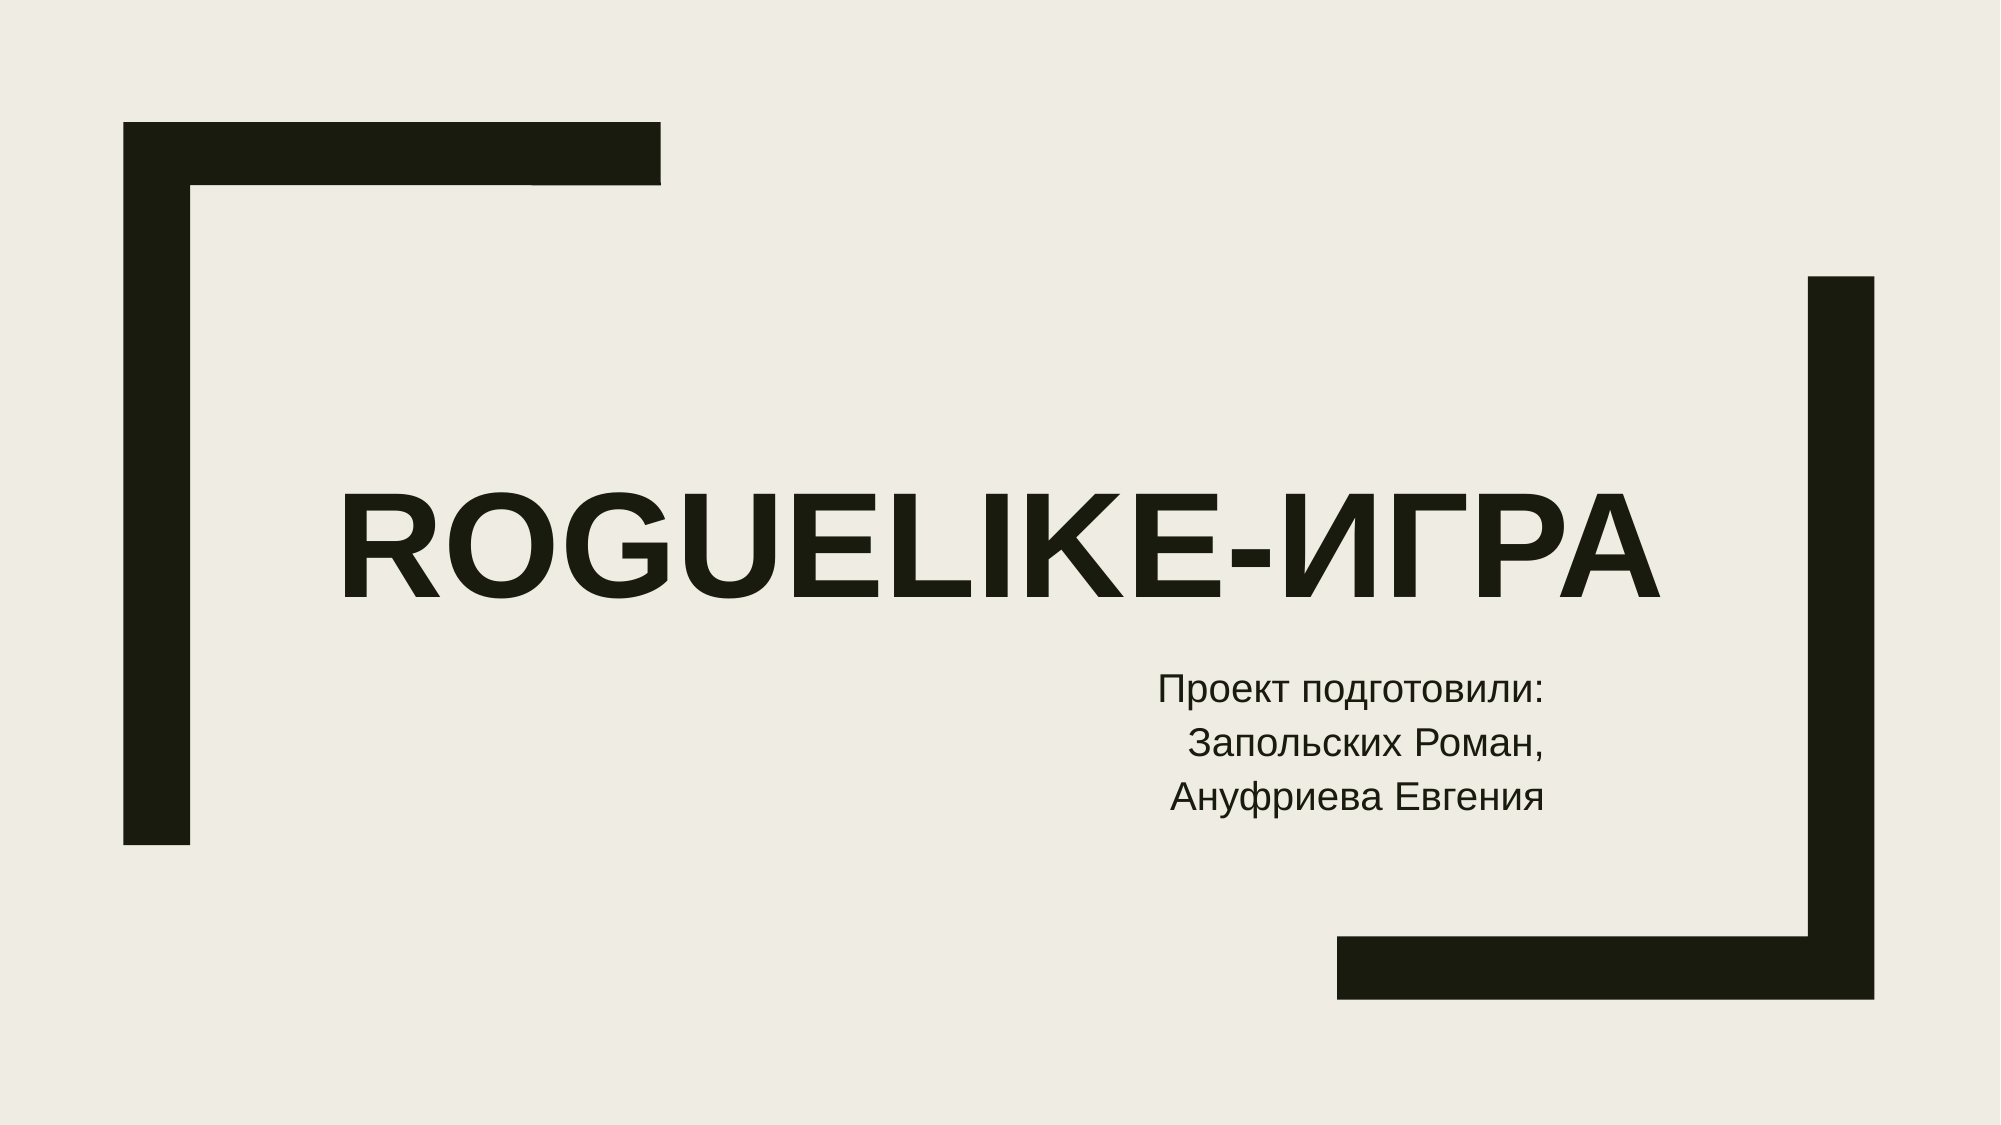

# Roguelike-игра
Проект подготовили:
Запольских Роман,
Ануфриева Евгения